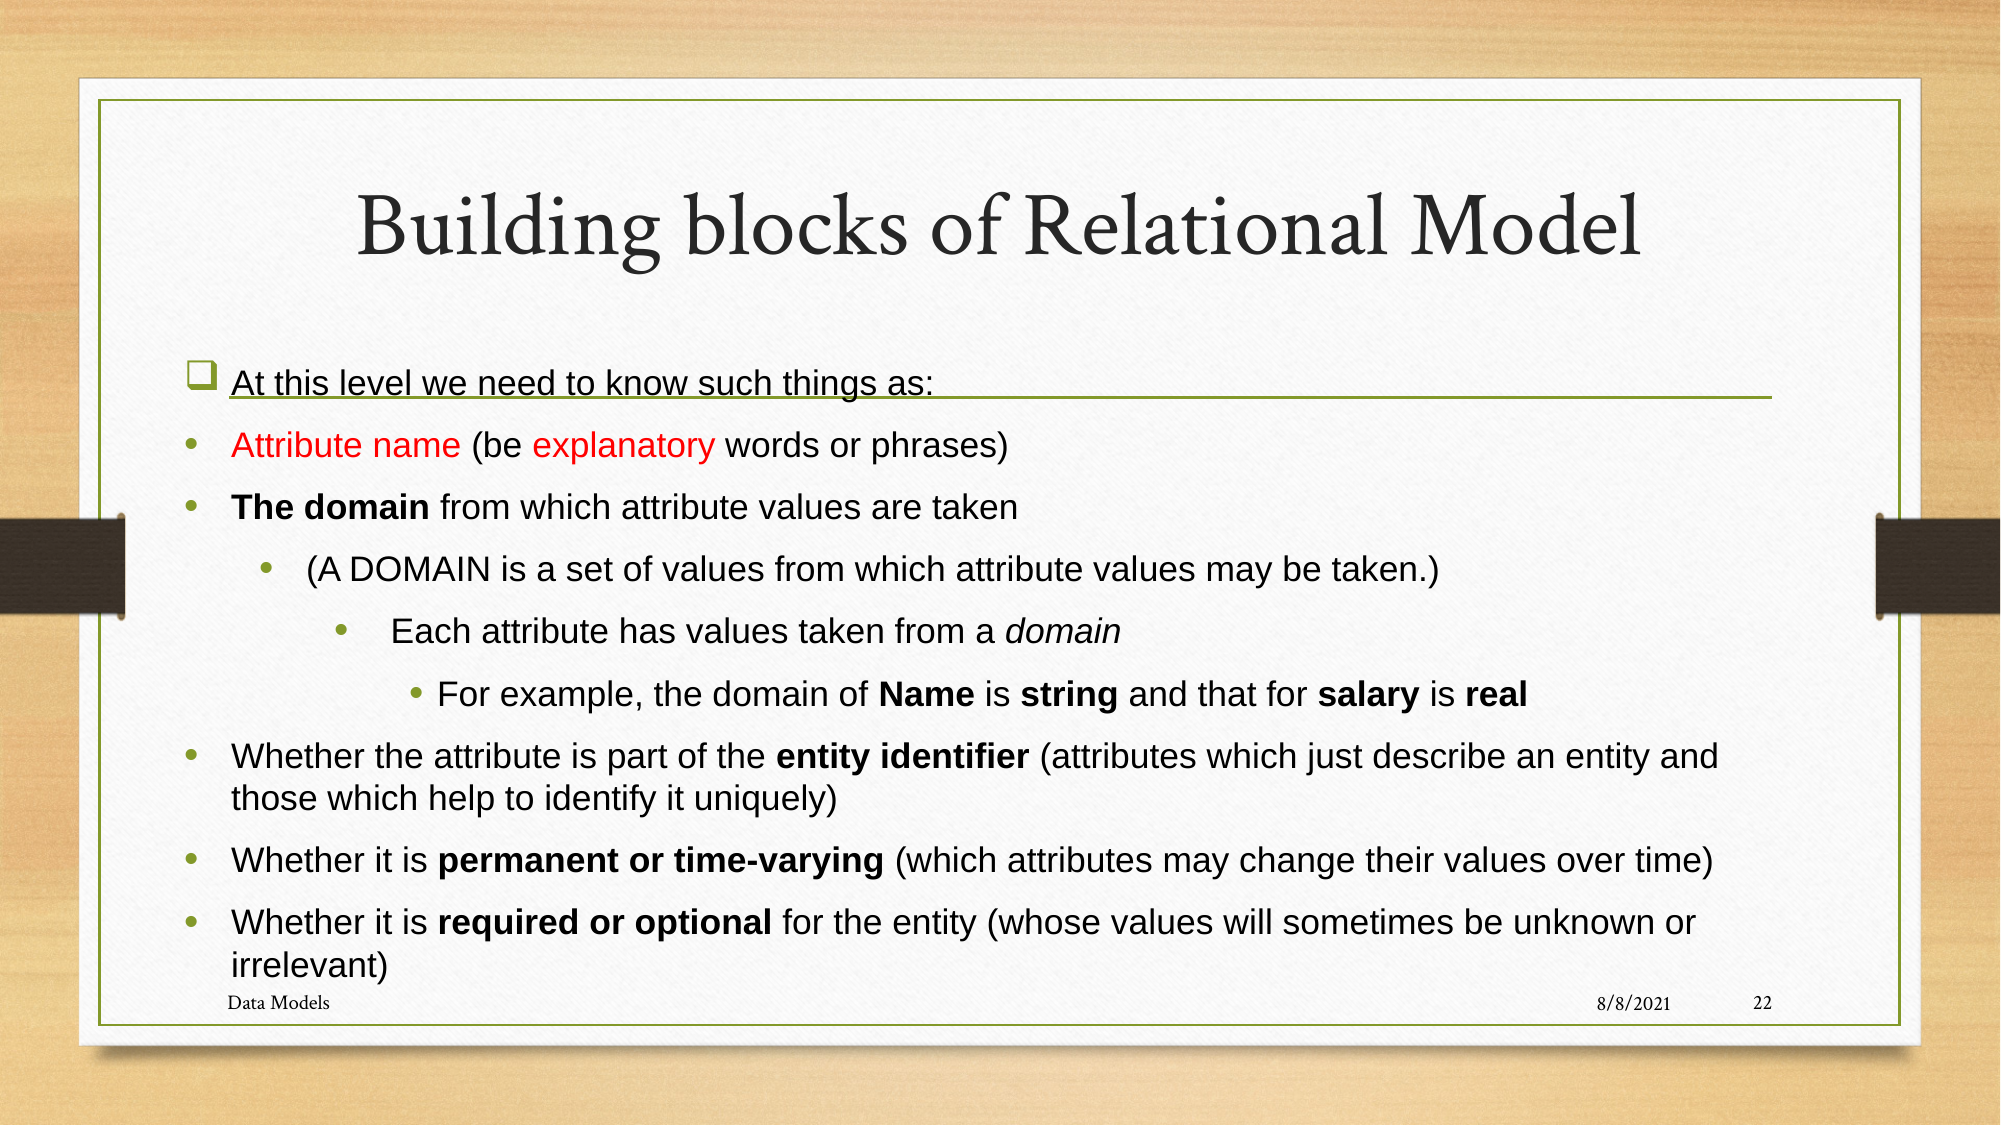

# Building blocks of Relational Model

At this level we need to know such things as:
Attribute name (be explanatory words or phrases)
The domain from which attribute values are taken
(A DOMAIN is a set of values from which attribute values may be taken.)
 Each attribute has values taken from a domain
For example, the domain of Name is string and that for salary is real
Whether the attribute is part of the entity identifier (attributes which just describe an entity and those which help to identify it uniquely)
Whether it is permanent or time-varying (which attributes may change their values over time)
Whether it is required or optional for the entity (whose values will sometimes be unknown or irrelevant)

Data Models
8/8/2021
22